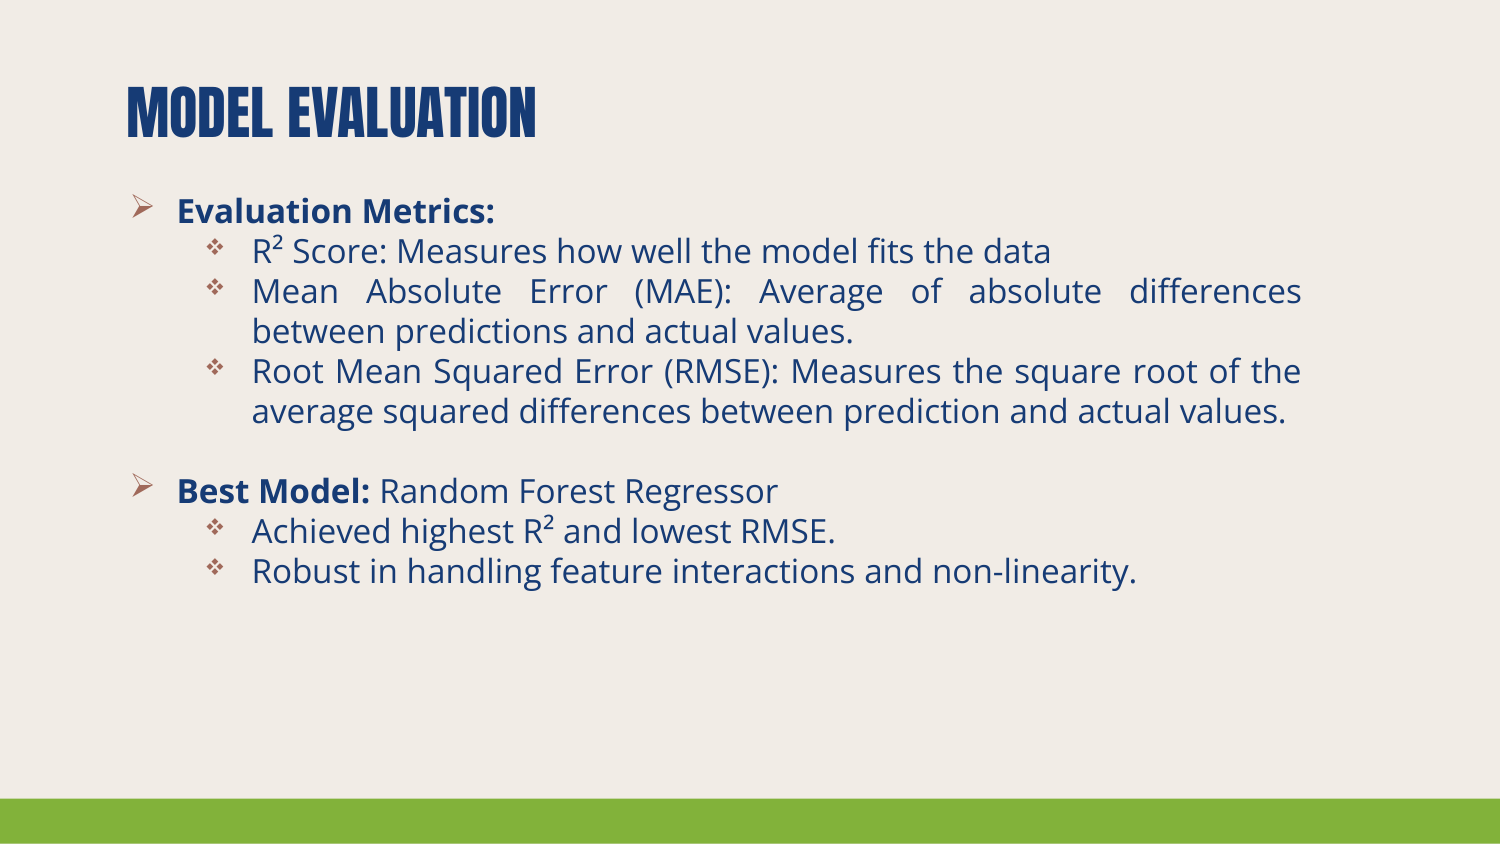

MODEL EVALUATION
Evaluation Metrics:
R² Score: Measures how well the model fits the data
Mean Absolute Error (MAE): Average of absolute differences between predictions and actual values.
Root Mean Squared Error (RMSE): Measures the square root of the average squared differences between prediction and actual values.

Best Model: Random Forest Regressor
Achieved highest R² and lowest RMSE.
Robust in handling feature interactions and non-linearity.